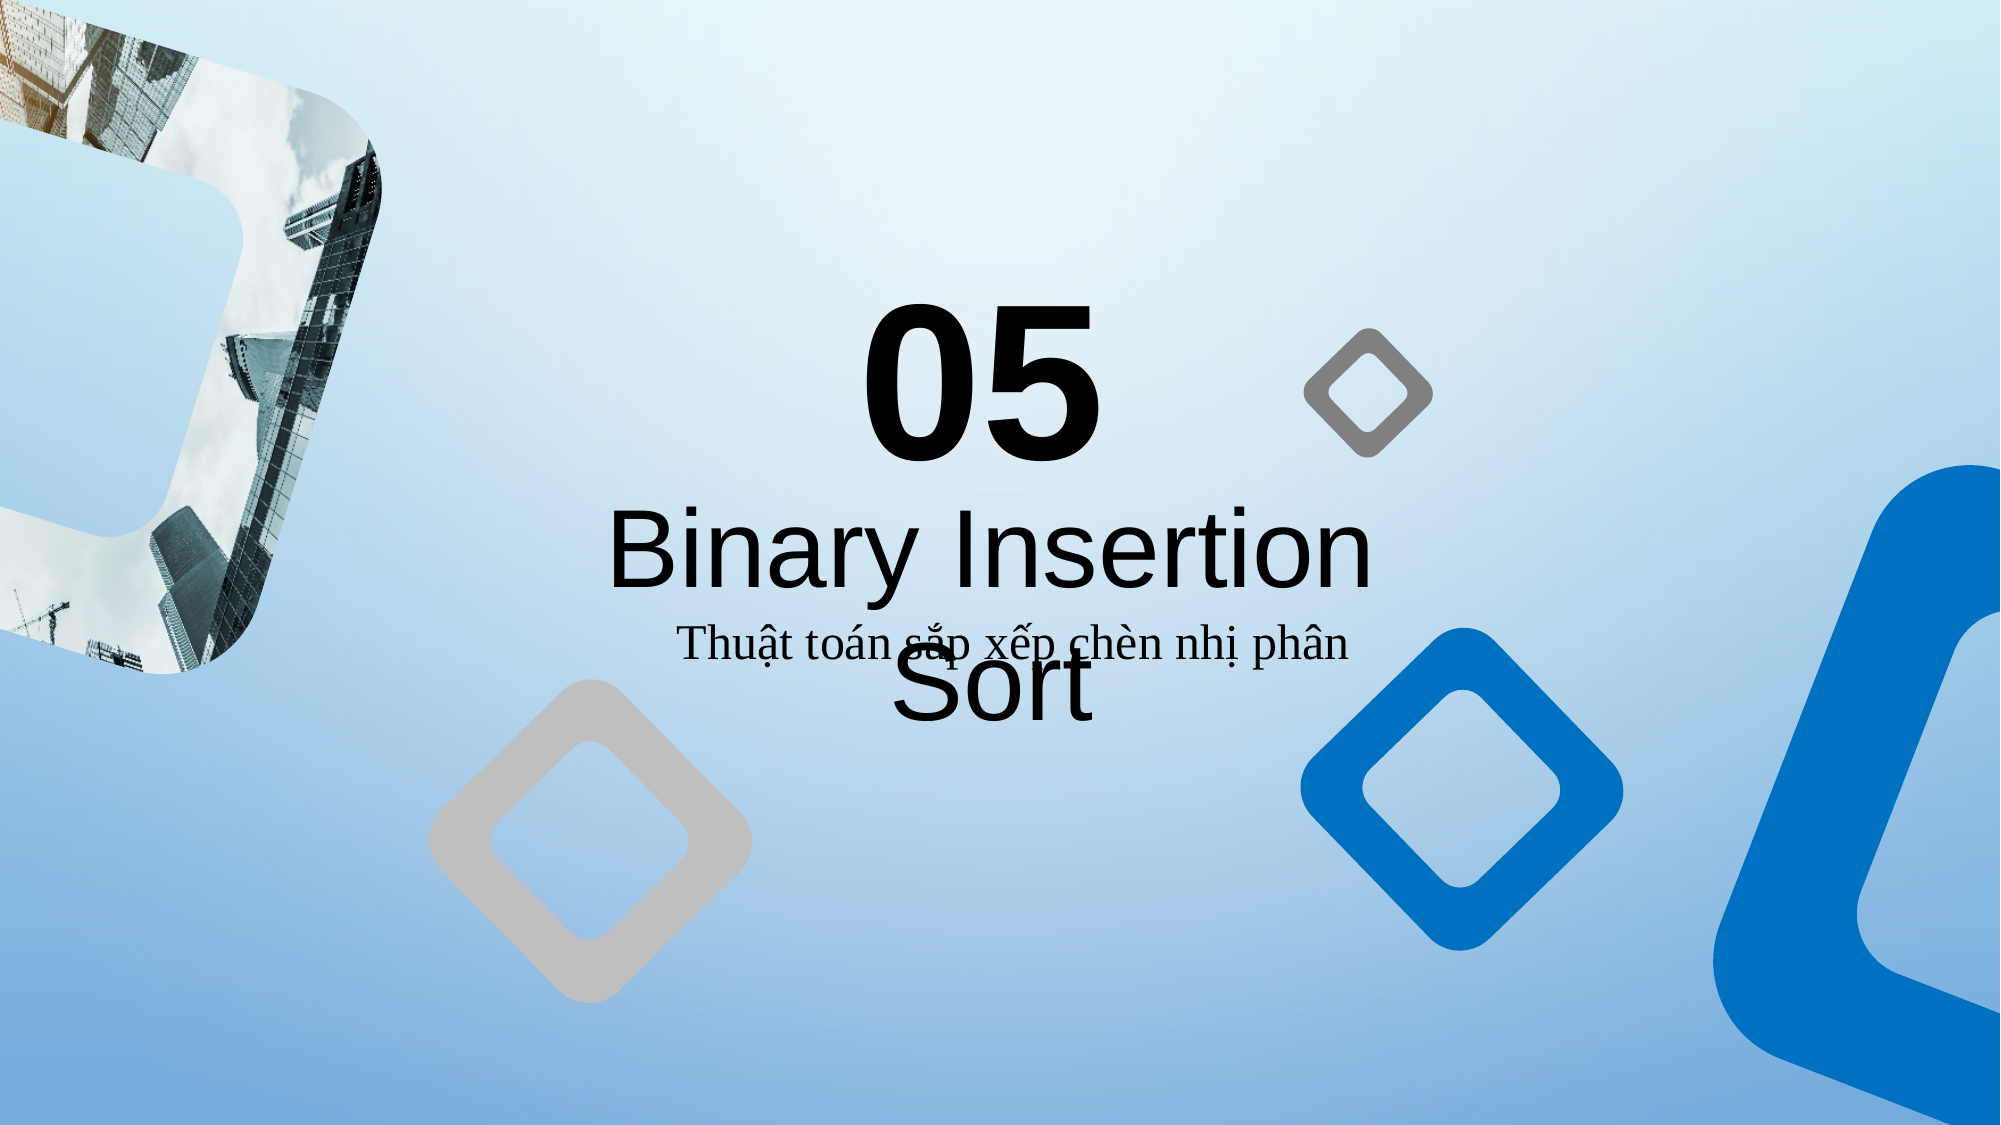

05

Binary Insertion Sort

Thuật toán sắp xếp chèn nhị phân